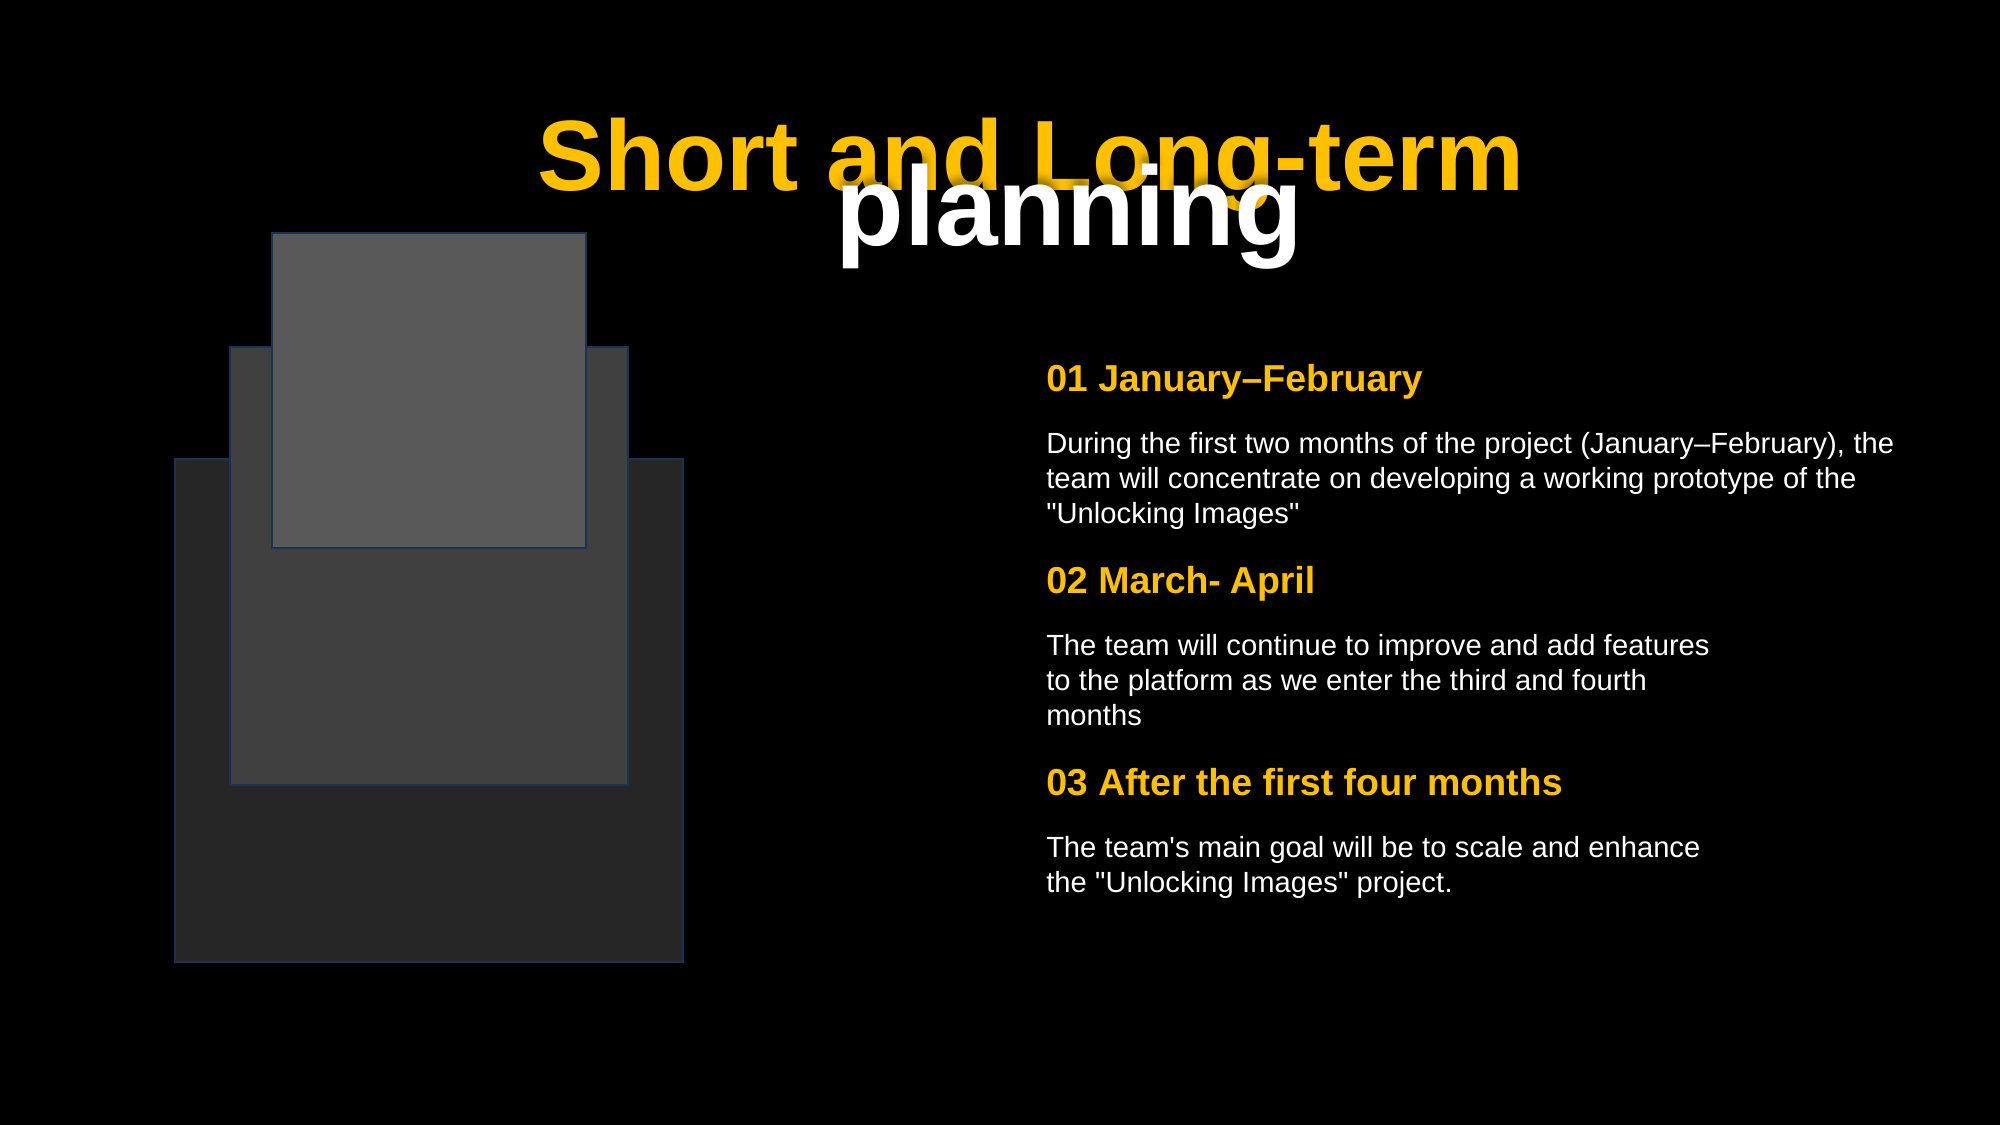

Short and Long-term
planning

01 January–February
During the first two months of the project (January–February), the team will concentrate on developing a working prototype of the "Unlocking Images"

02 March- April
The team will continue to improve and add features to the platform as we enter the third and fourth months
03 After the first four months
The team's main goal will be to scale and enhance the "Unlocking Images" project.